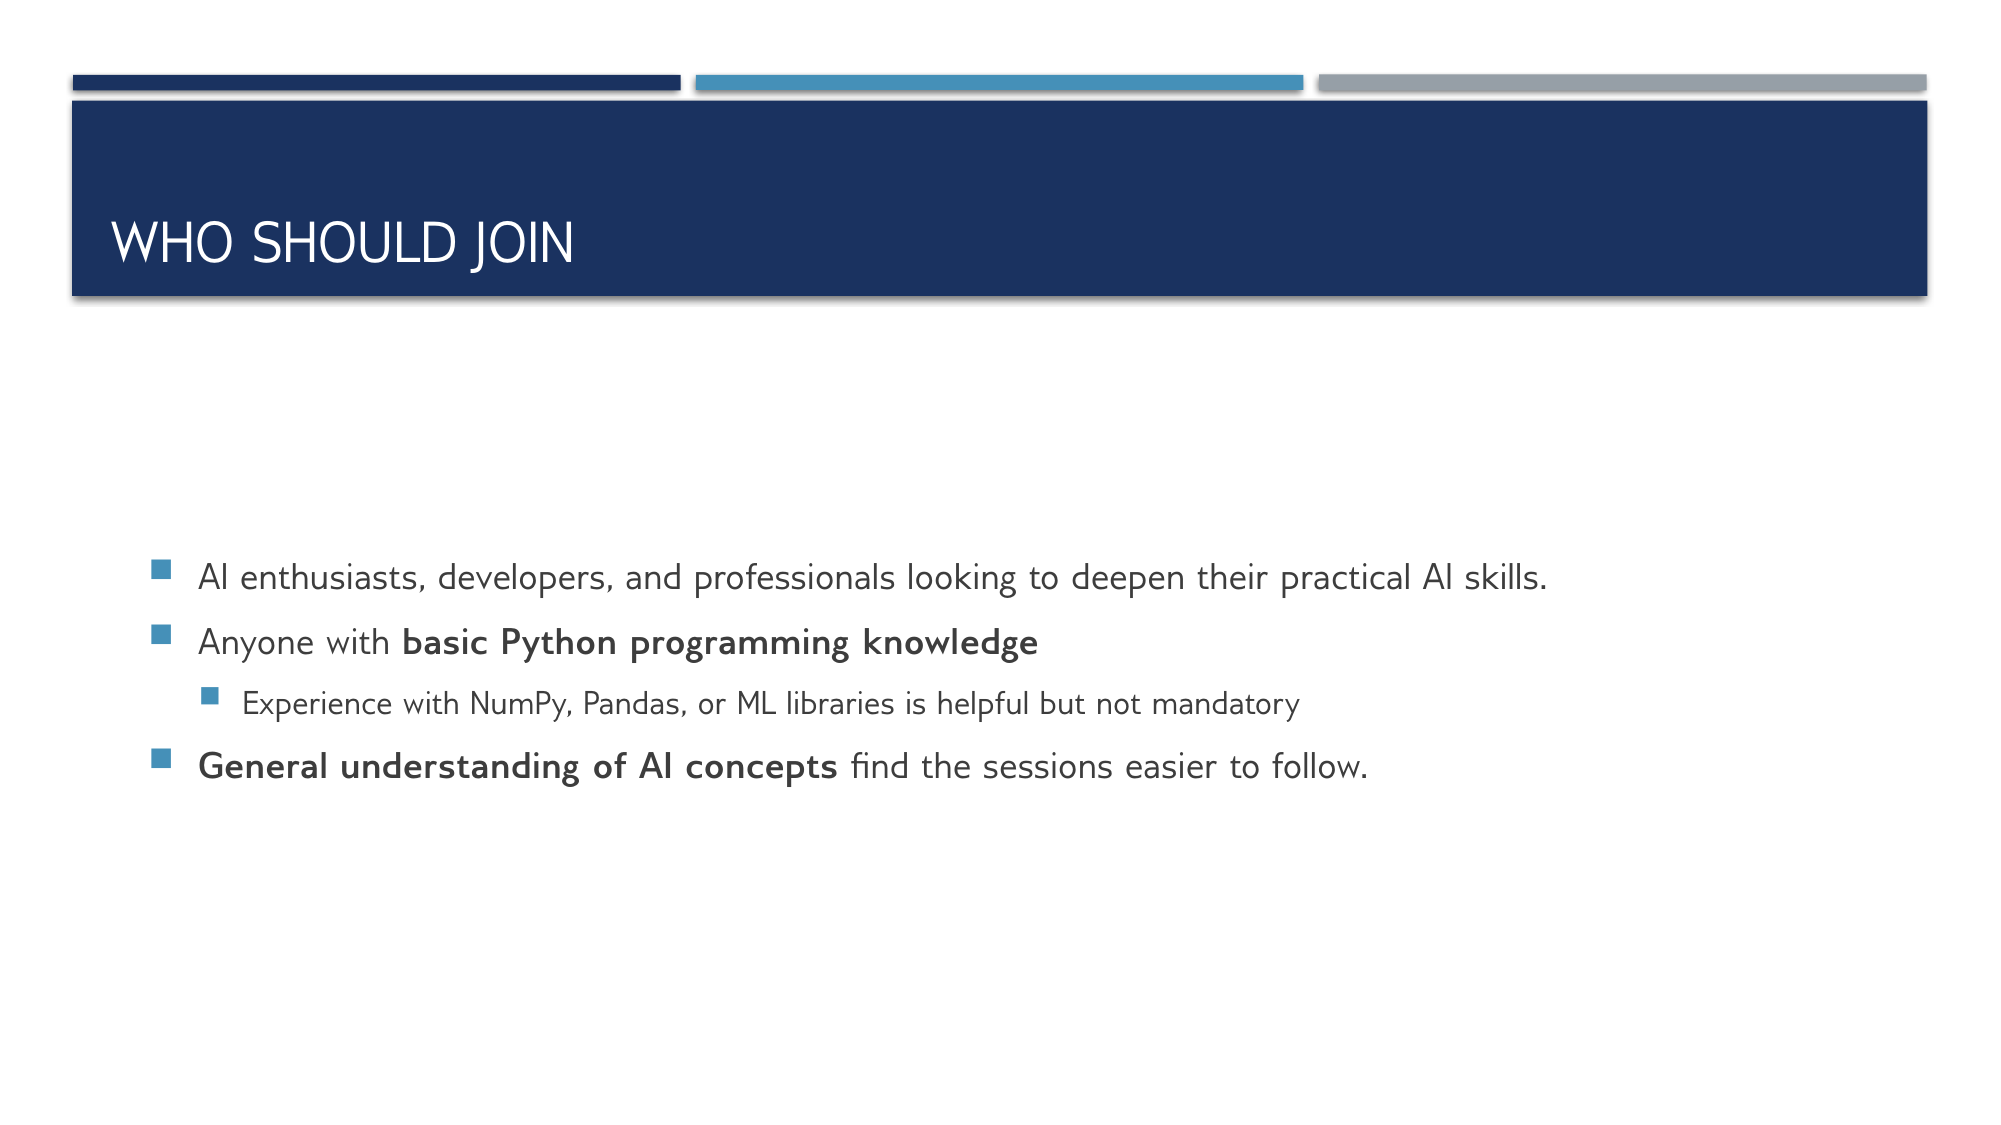

# Who Should Join
AI enthusiasts, developers, and professionals looking to deepen their practical AI skills.
Anyone with basic Python programming knowledge
Experience with NumPy, Pandas, or ML libraries is helpful but not mandatory
General understanding of AI concepts find the sessions easier to follow.